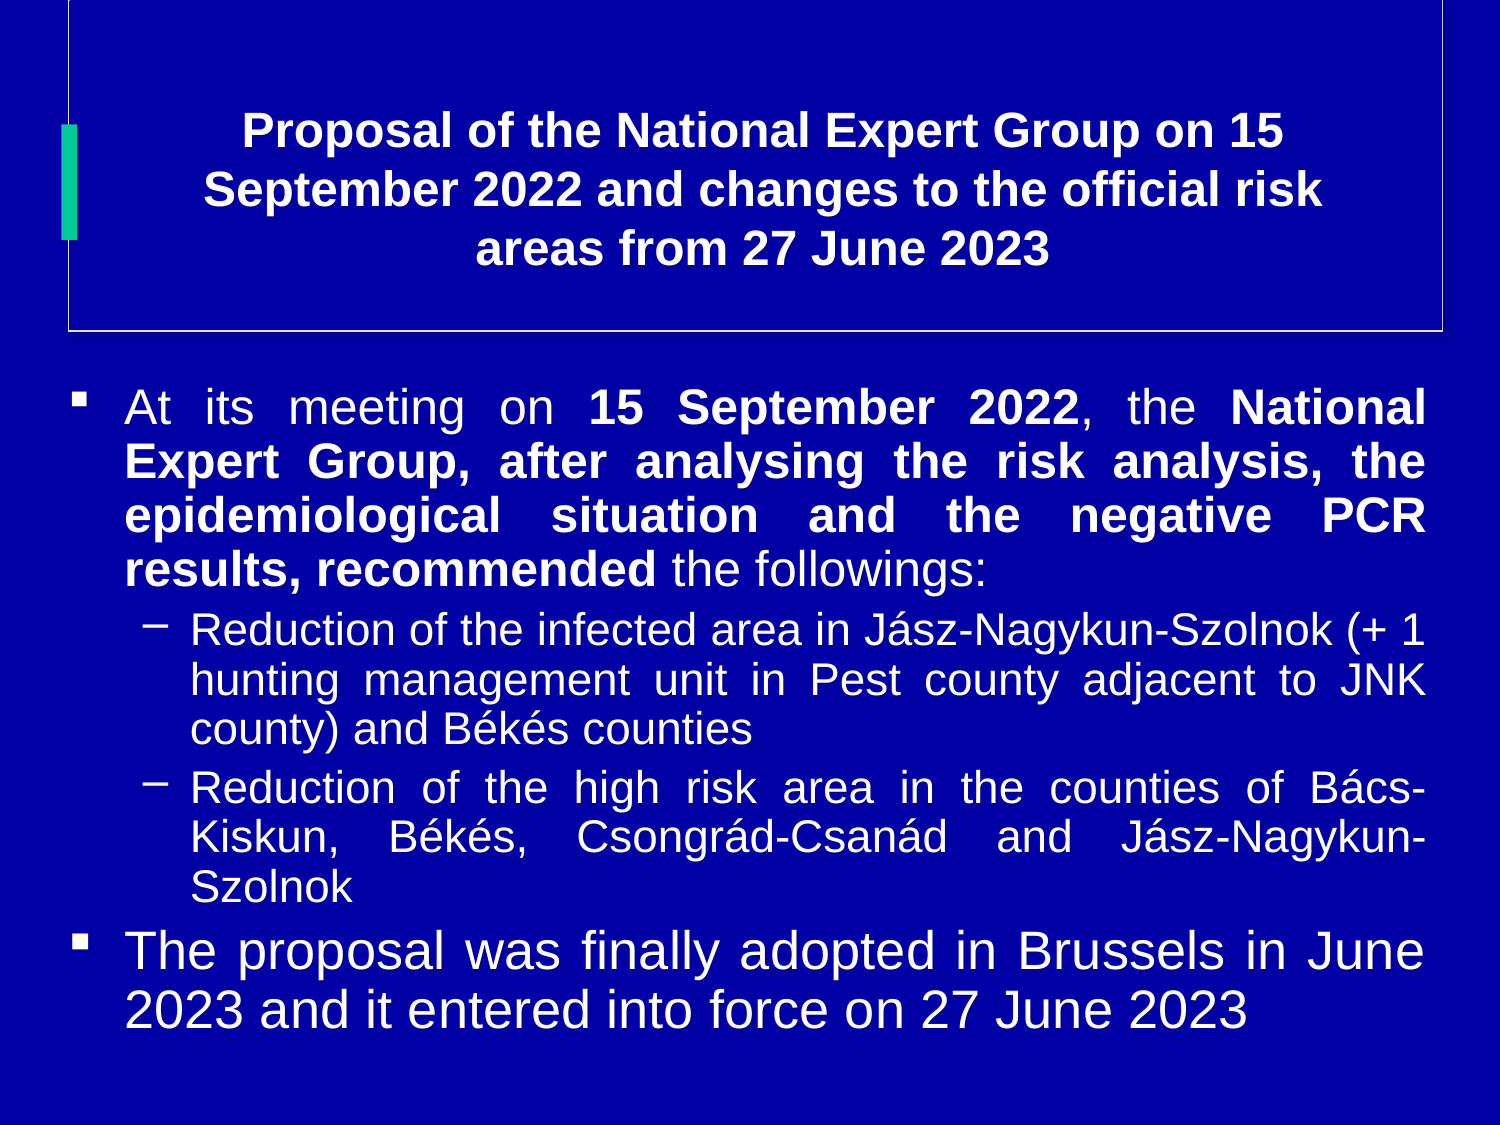

# Proposal of the National Expert Group on 15 September 2022 and changes to the official risk areas from 27 June 2023

At its meeting on 15 September 2022, the National Expert Group, after analysing the risk analysis, the epidemiological situation and the negative PCR results, recommended the followings:
Reduction of the infected area in Jász-Nagykun-Szolnok (+ 1 hunting management unit in Pest county adjacent to JNK county) and Békés counties
Reduction of the high risk area in the counties of Bács-Kiskun, Békés, Csongrád-Csanád and Jász-Nagykun-Szolnok
The proposal was finally adopted in Brussels in June 2023 and it entered into force on 27 June 2023